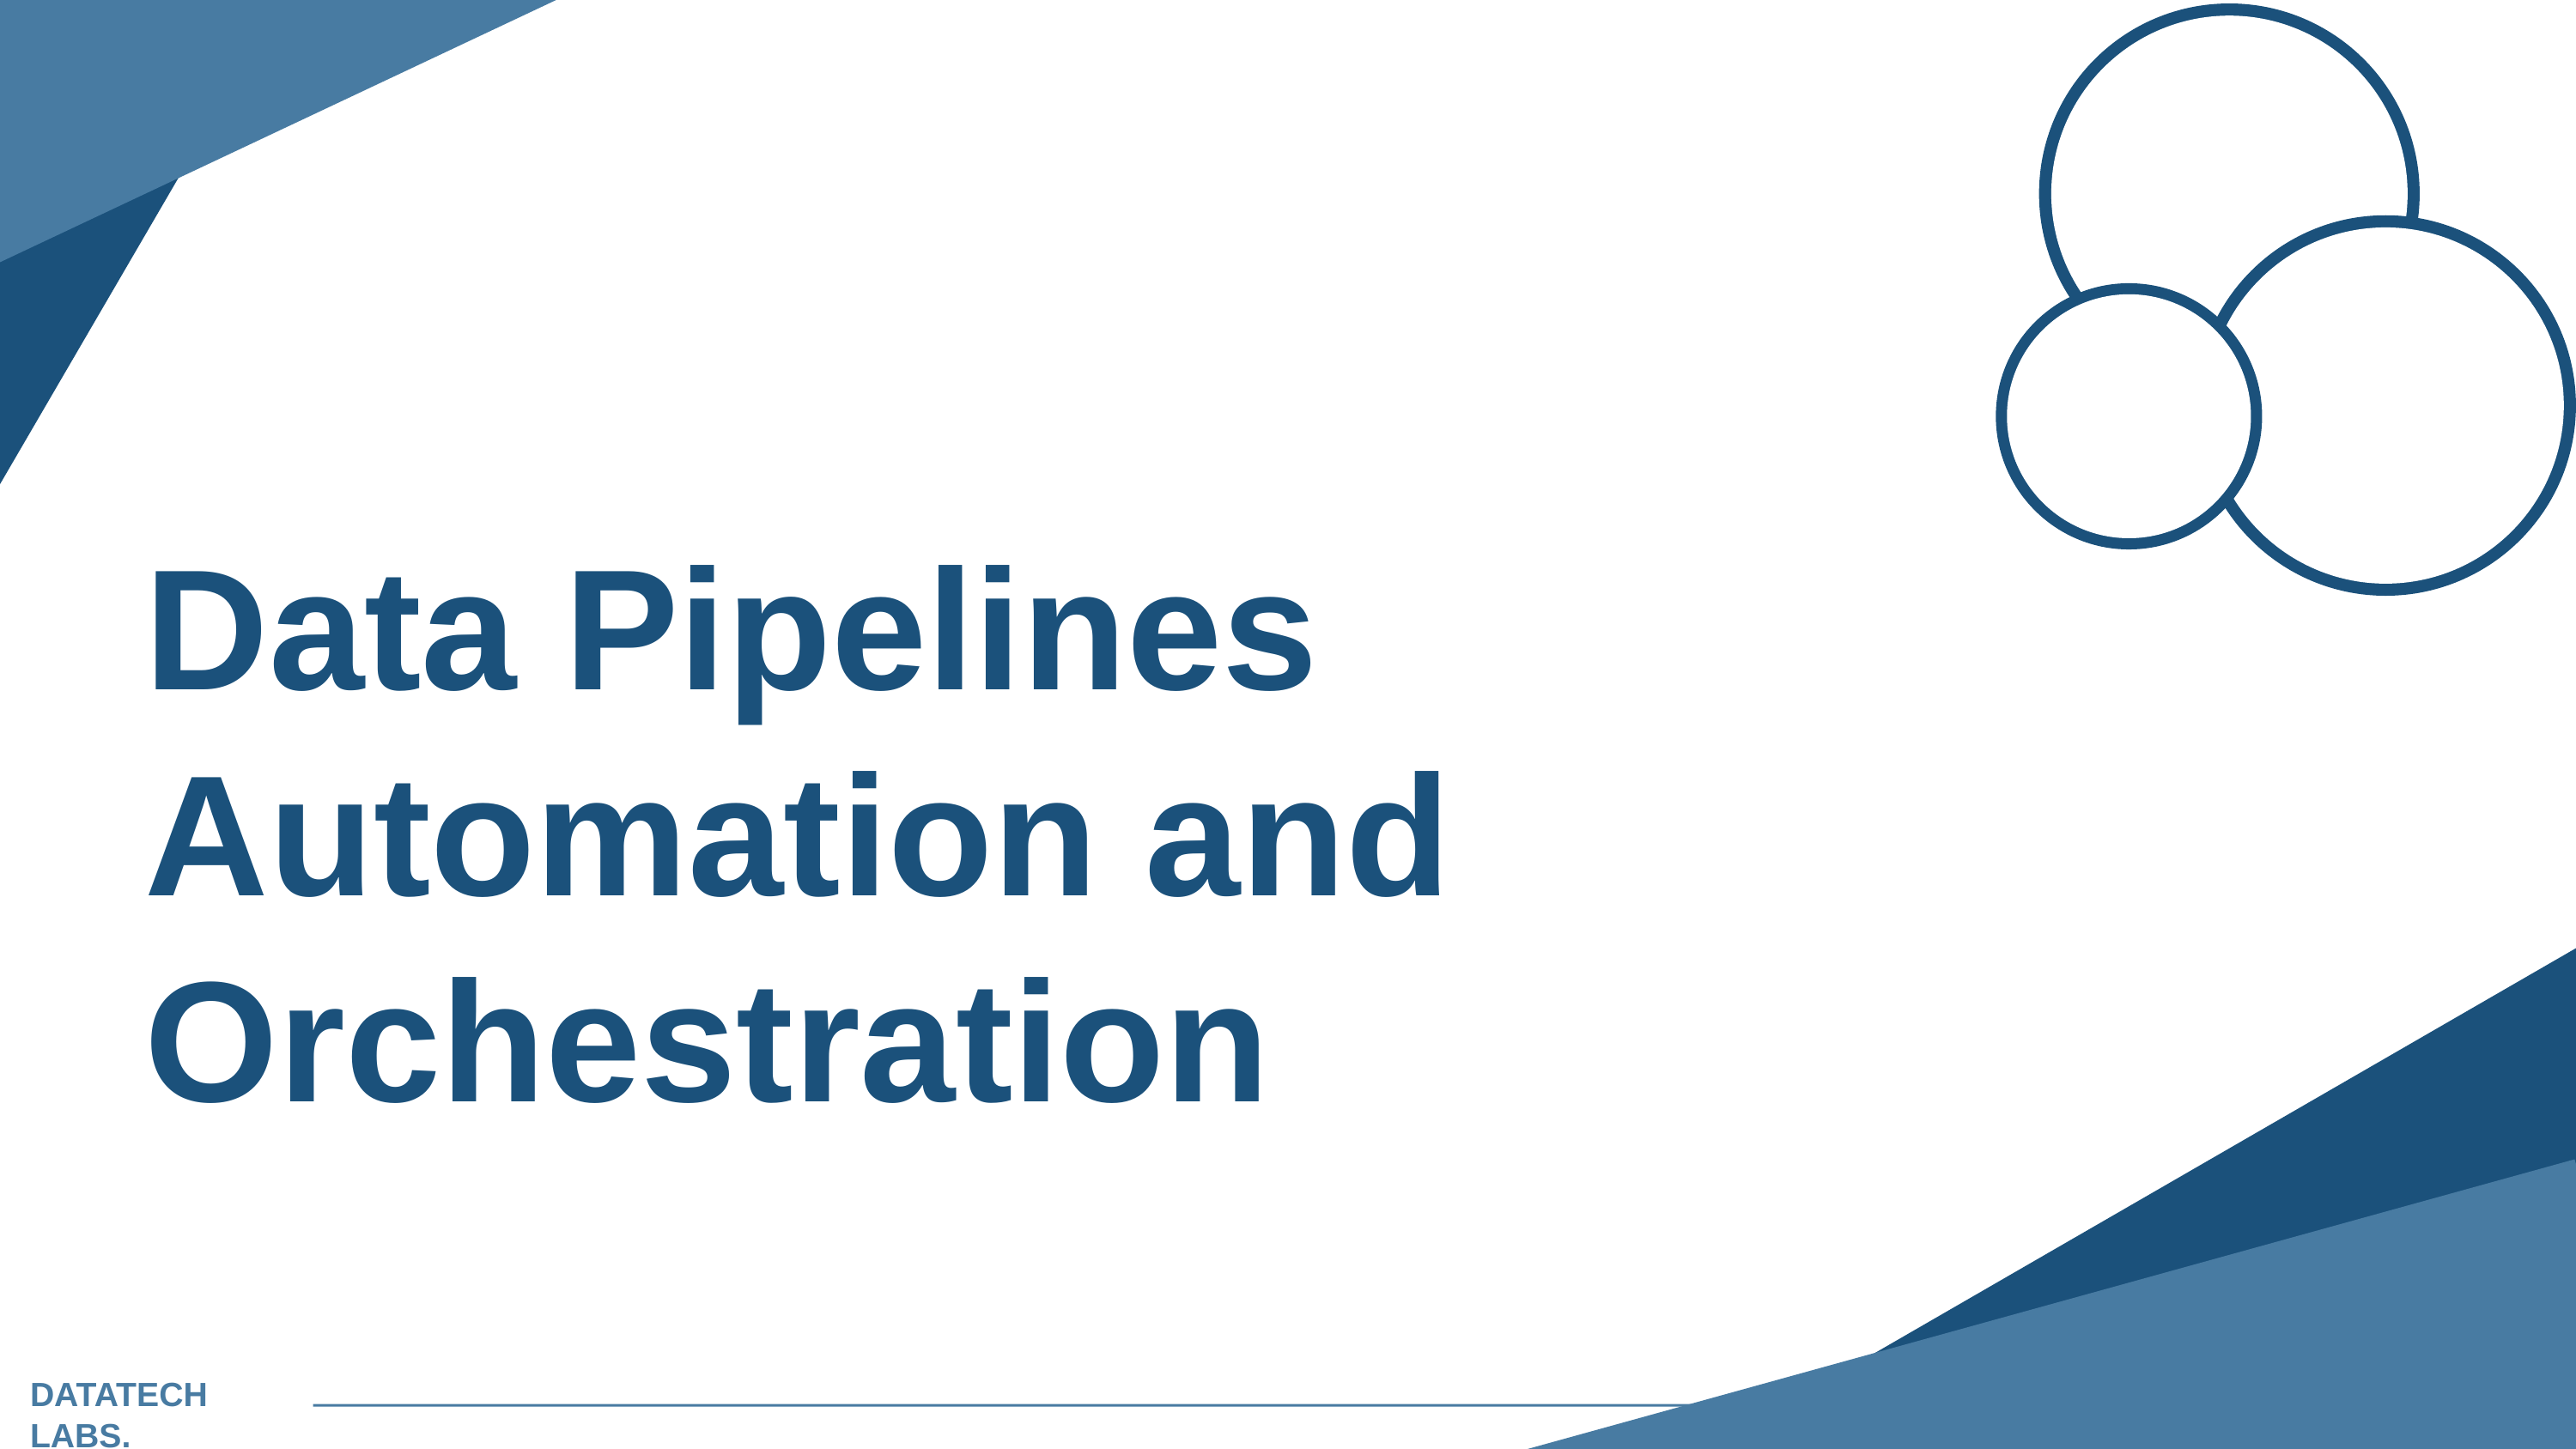

Data Pipelines Automation and Orchestration

DATATECH LABS.